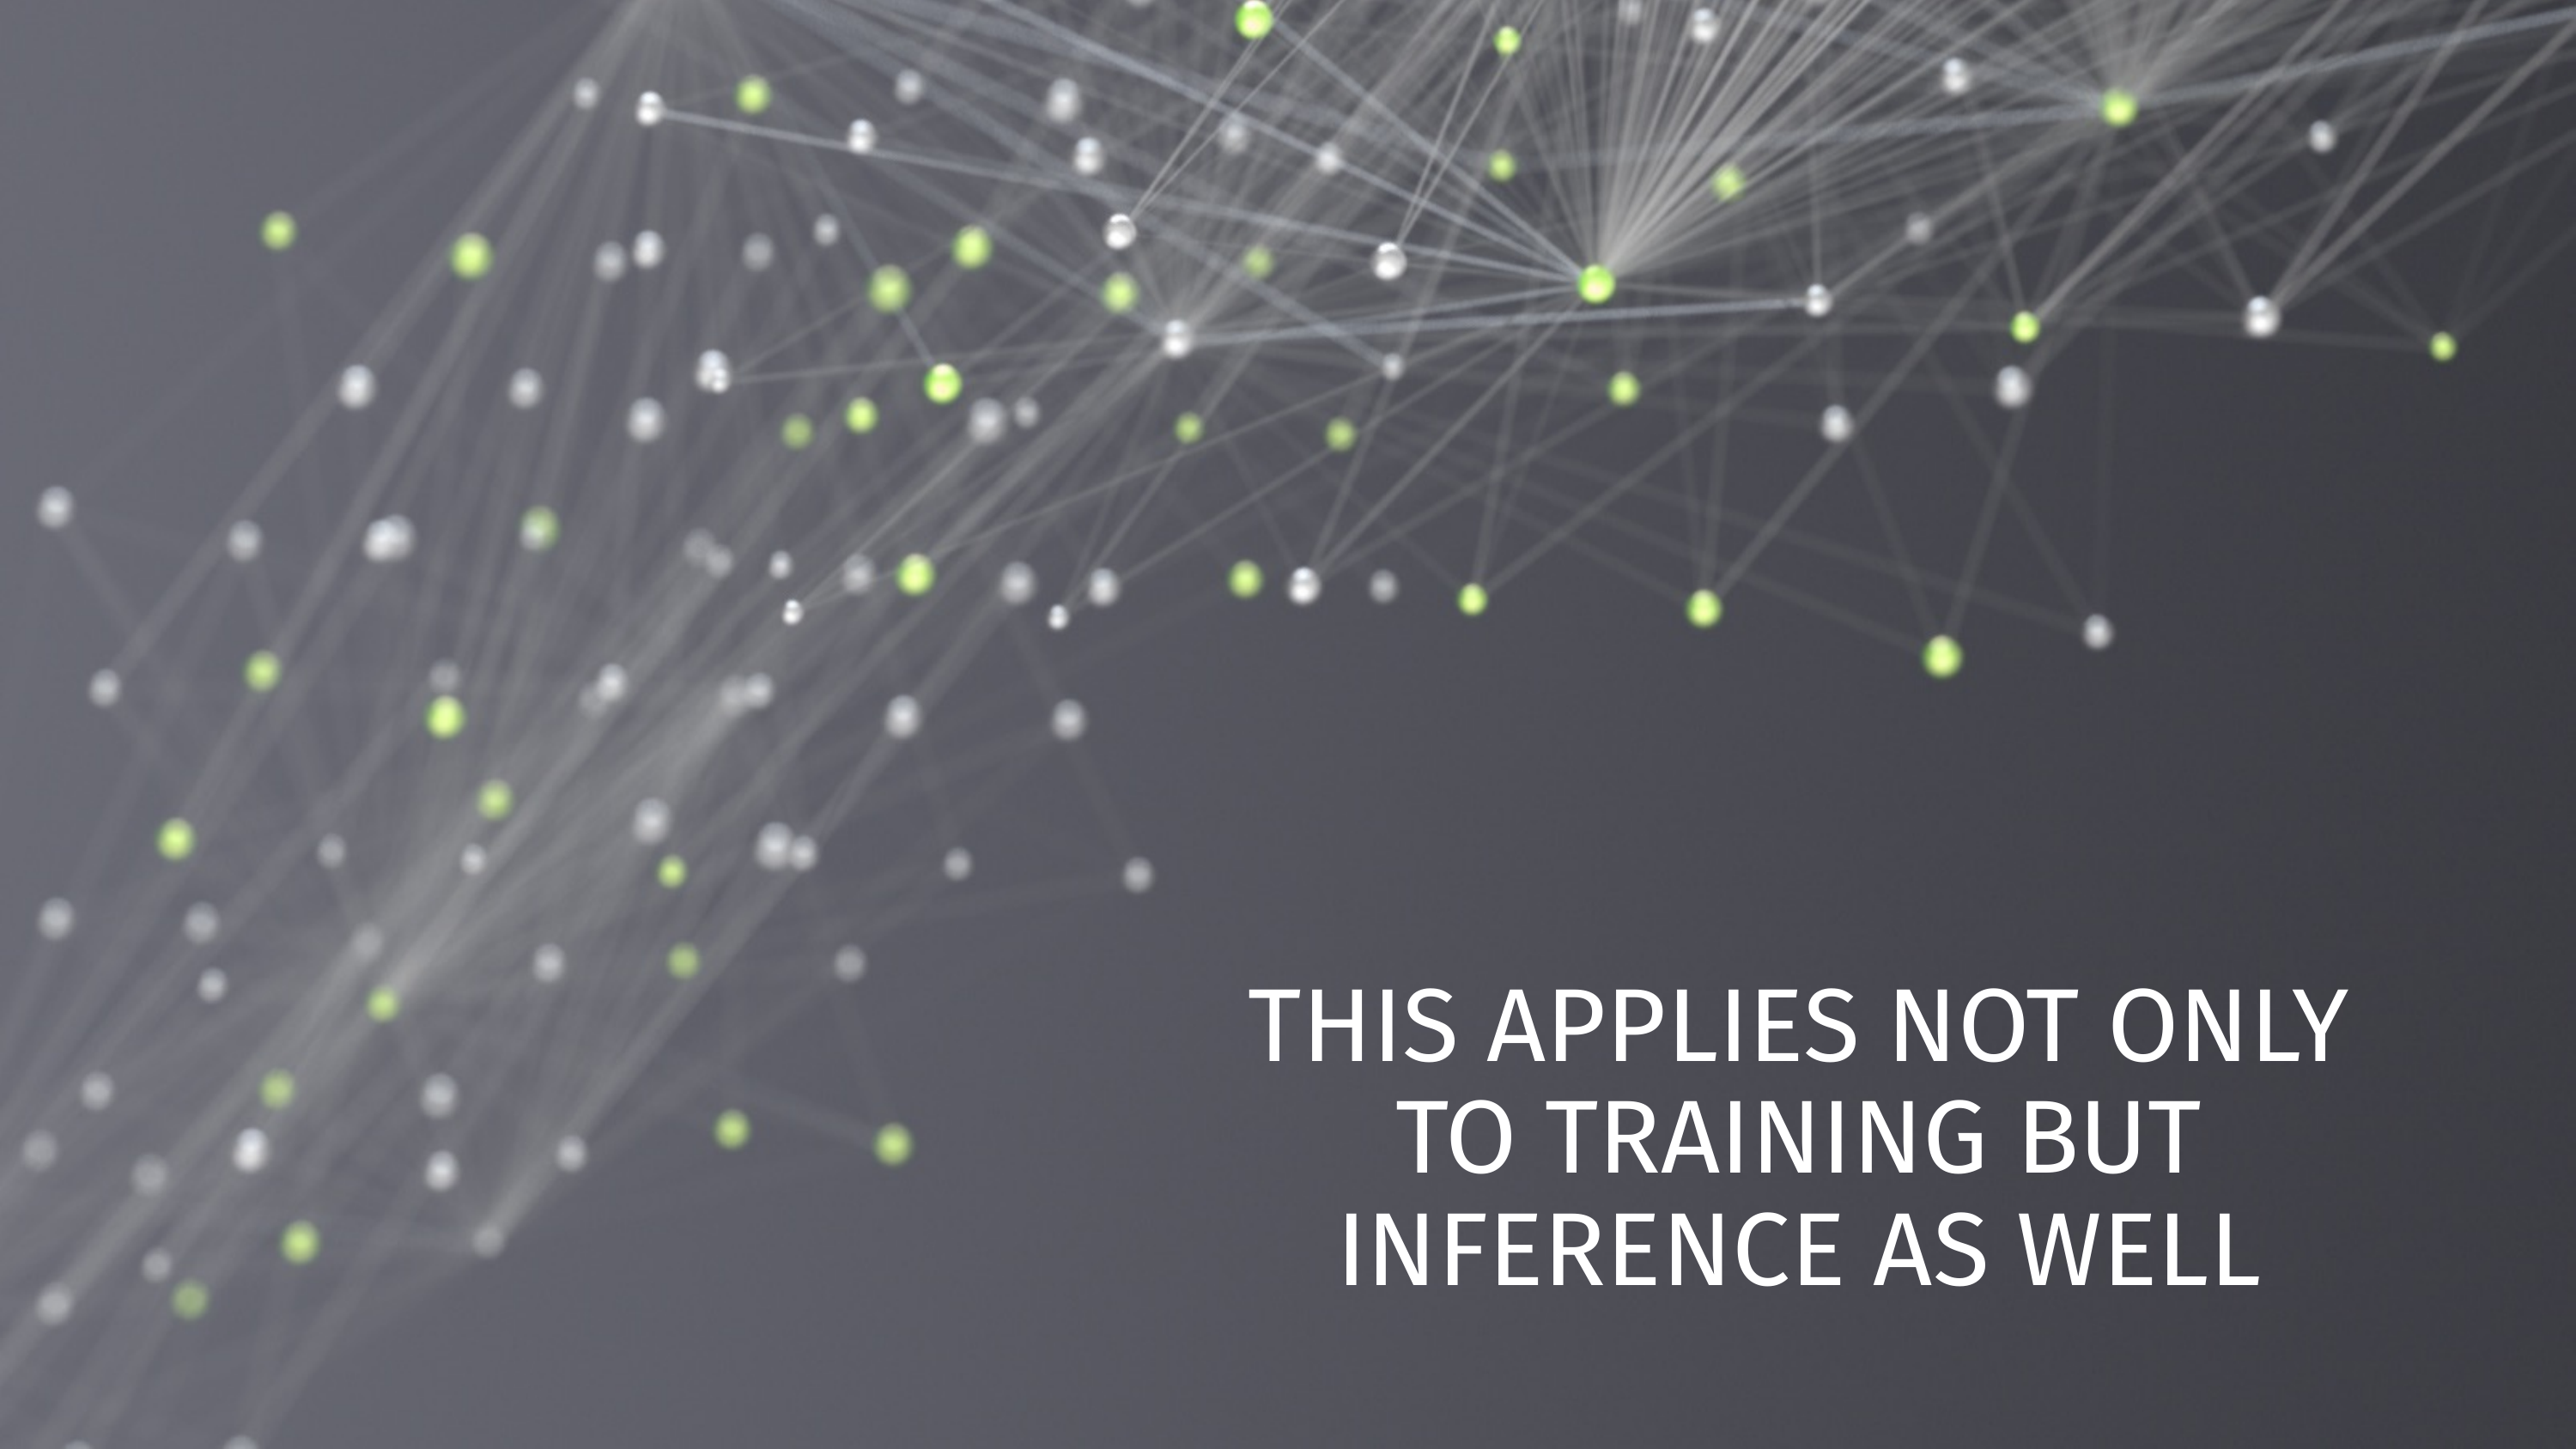

# This applies not only to training but inference as well